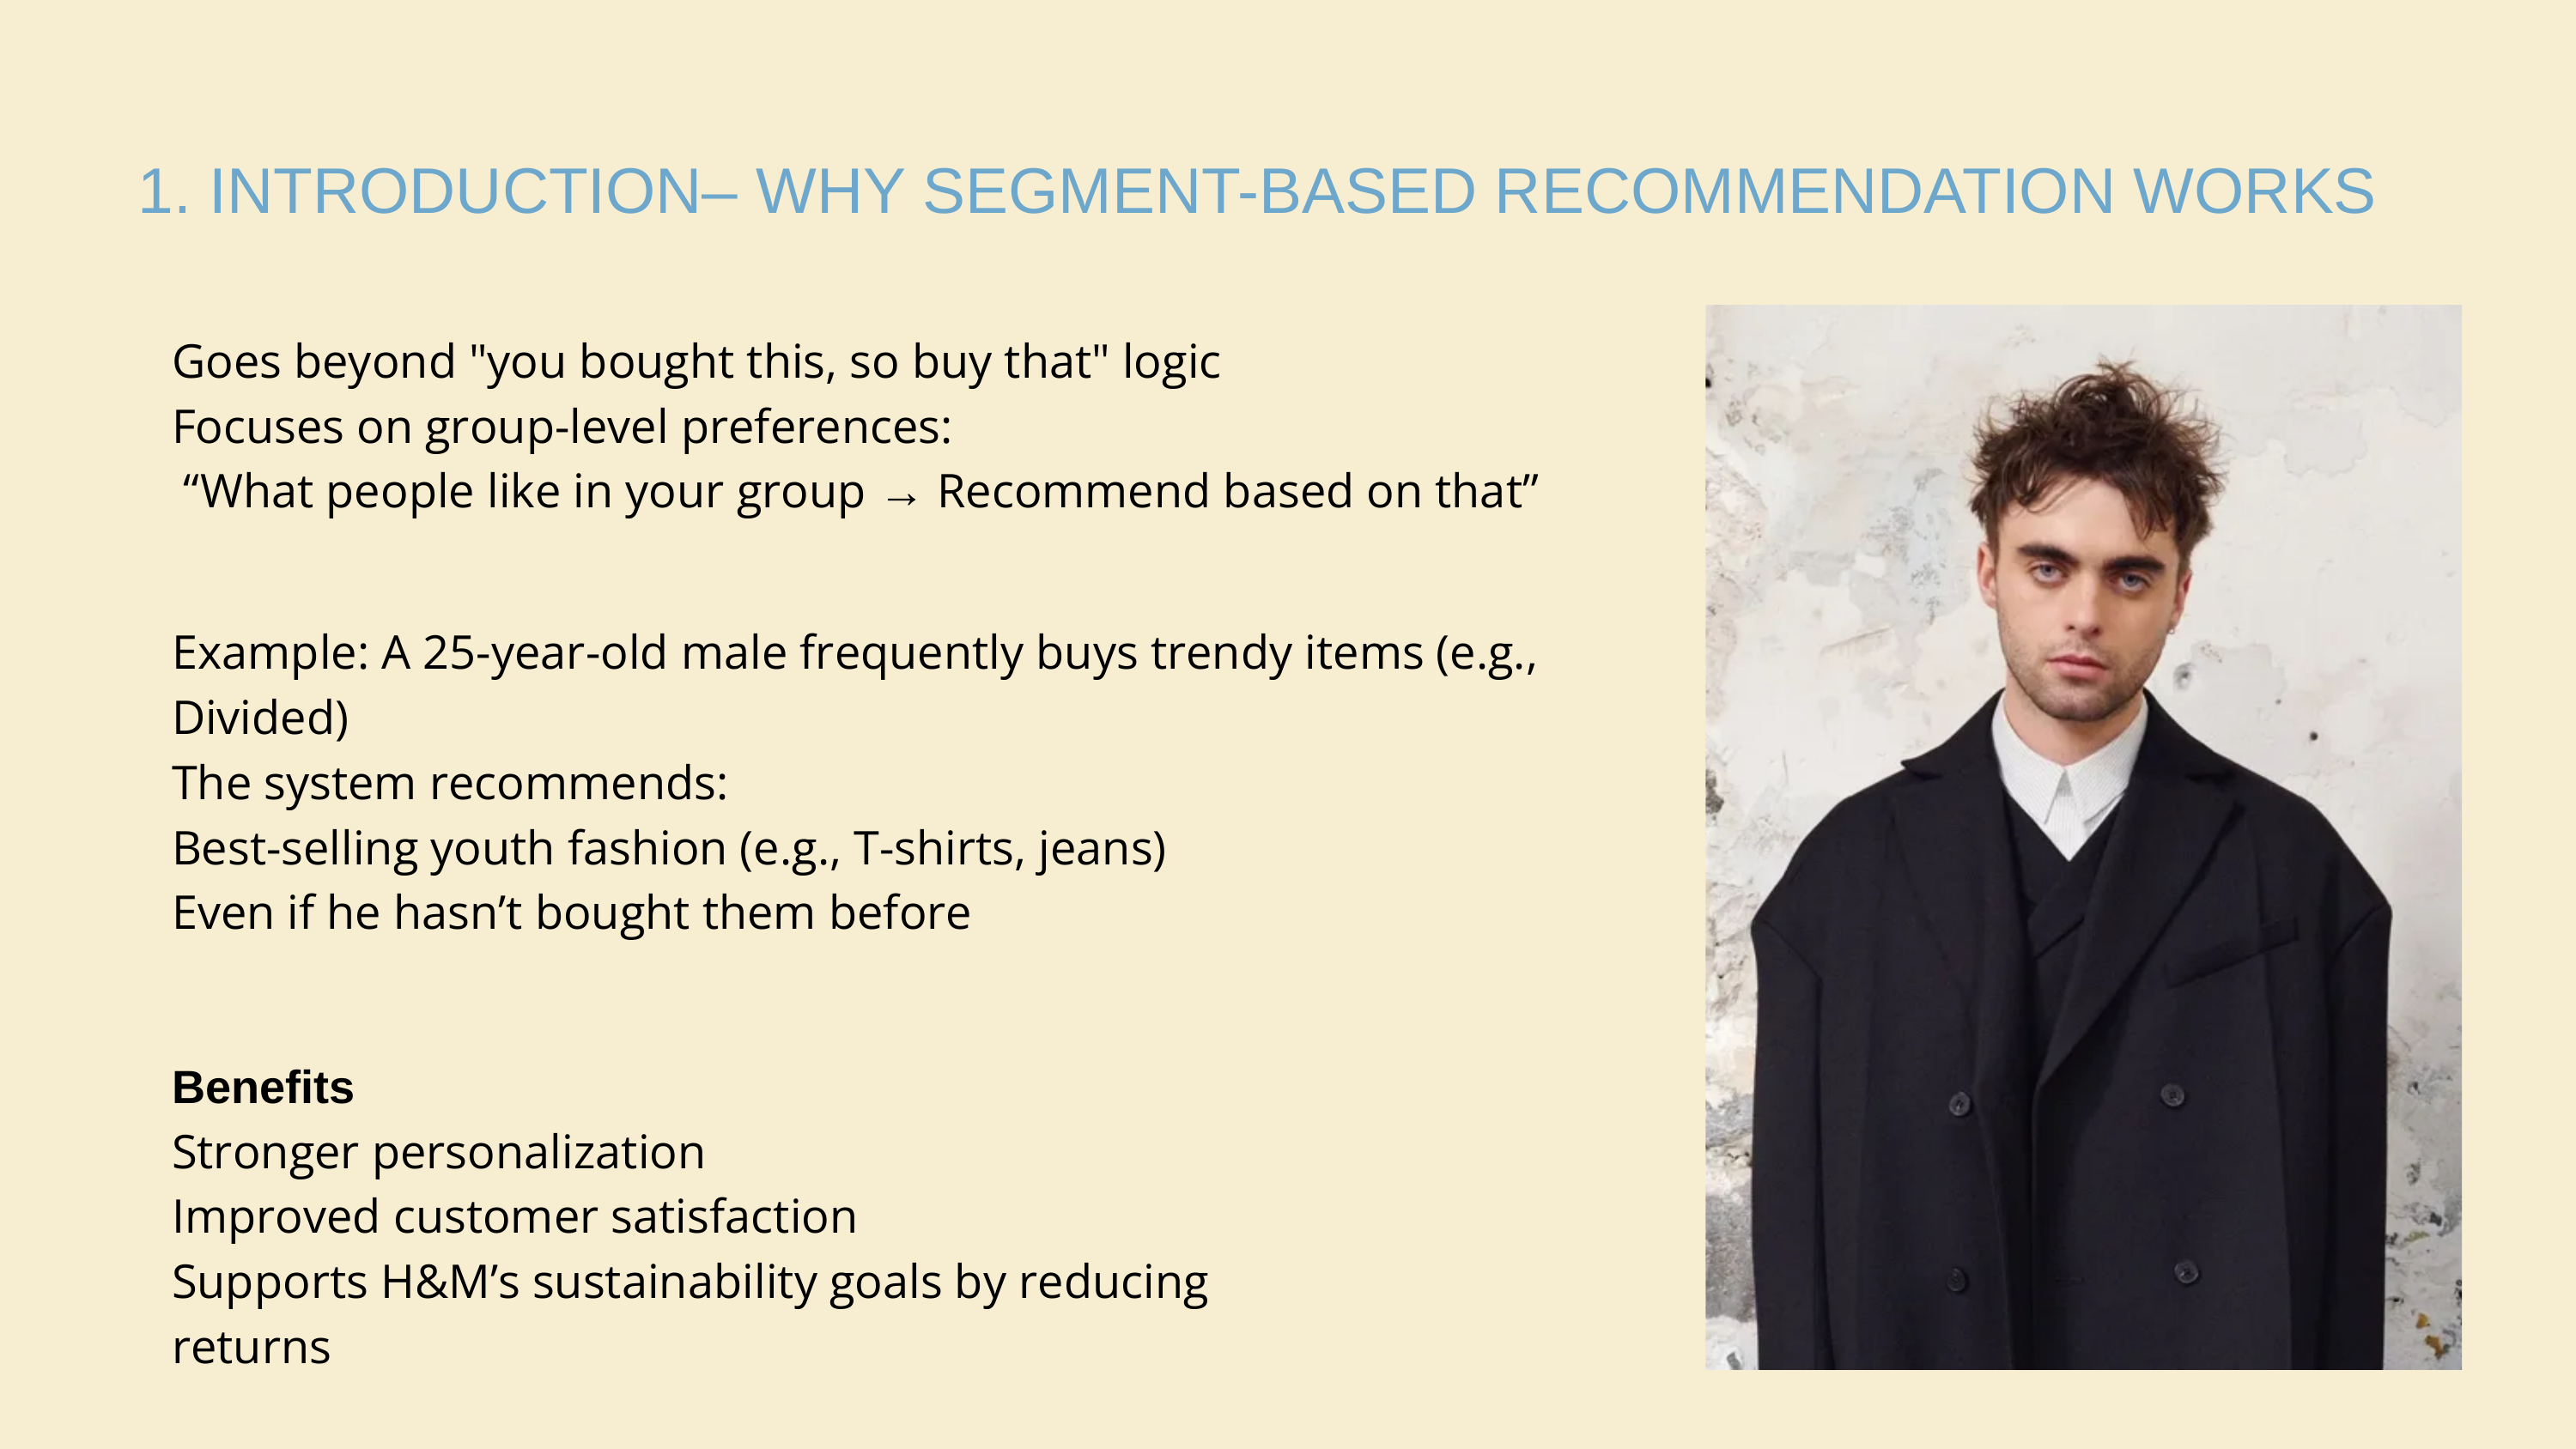

1. INTRODUCTION– WHY SEGMENT-BASED RECOMMENDATION WORKS

Goes beyond "you bought this, so buy that" logic
Focuses on group-level preferences:
 “What people like in your group → Recommend based on that”
Example: A 25-year-old male frequently buys trendy items (e.g., Divided)
The system recommends:
Best-selling youth fashion (e.g., T-shirts, jeans)
Even if he hasn’t bought them before
Benefits
Stronger personalization
Improved customer satisfaction
Supports H&M’s sustainability goals by reducing returns